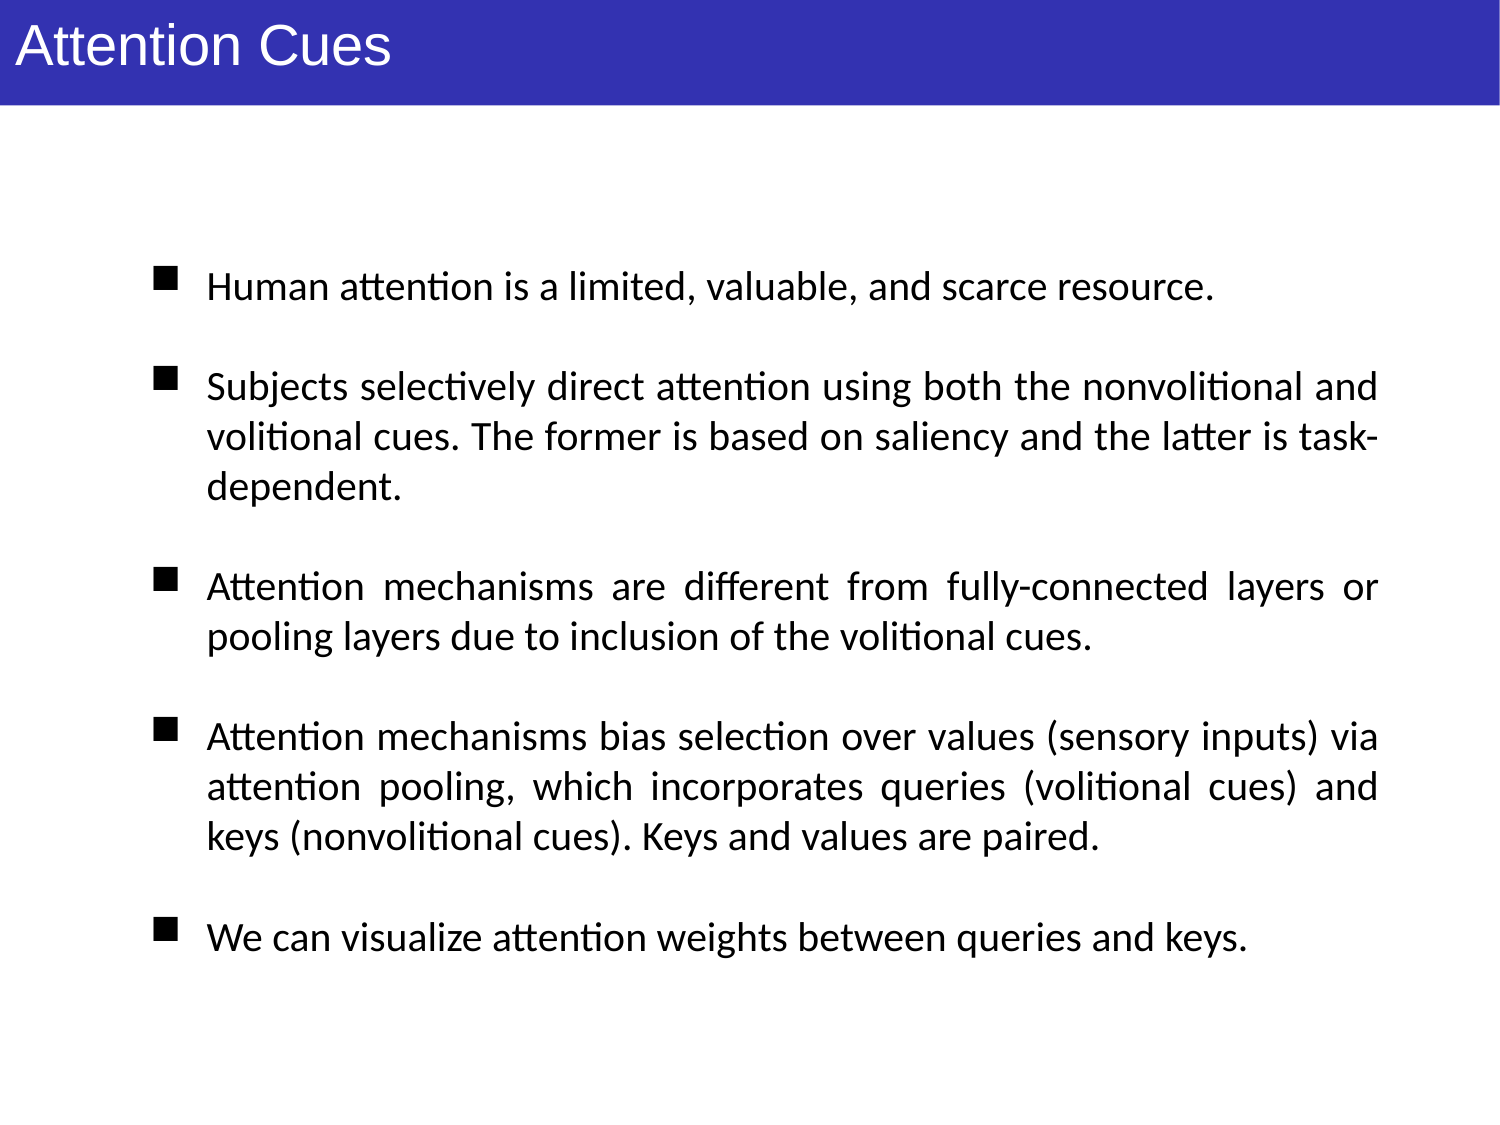

Attention Cues
Human attention is a limited, valuable, and scarce resource.

Subjects selectively direct attention using both the nonvolitional and volitional cues. The former is based on saliency and the latter is task-dependent.

Attention mechanisms are different from fully-connected layers or pooling layers due to inclusion of the volitional cues.

Attention mechanisms bias selection over values (sensory inputs) via attention pooling, which incorporates queries (volitional cues) and keys (nonvolitional cues). Keys and values are paired.

We can visualize attention weights between queries and keys.